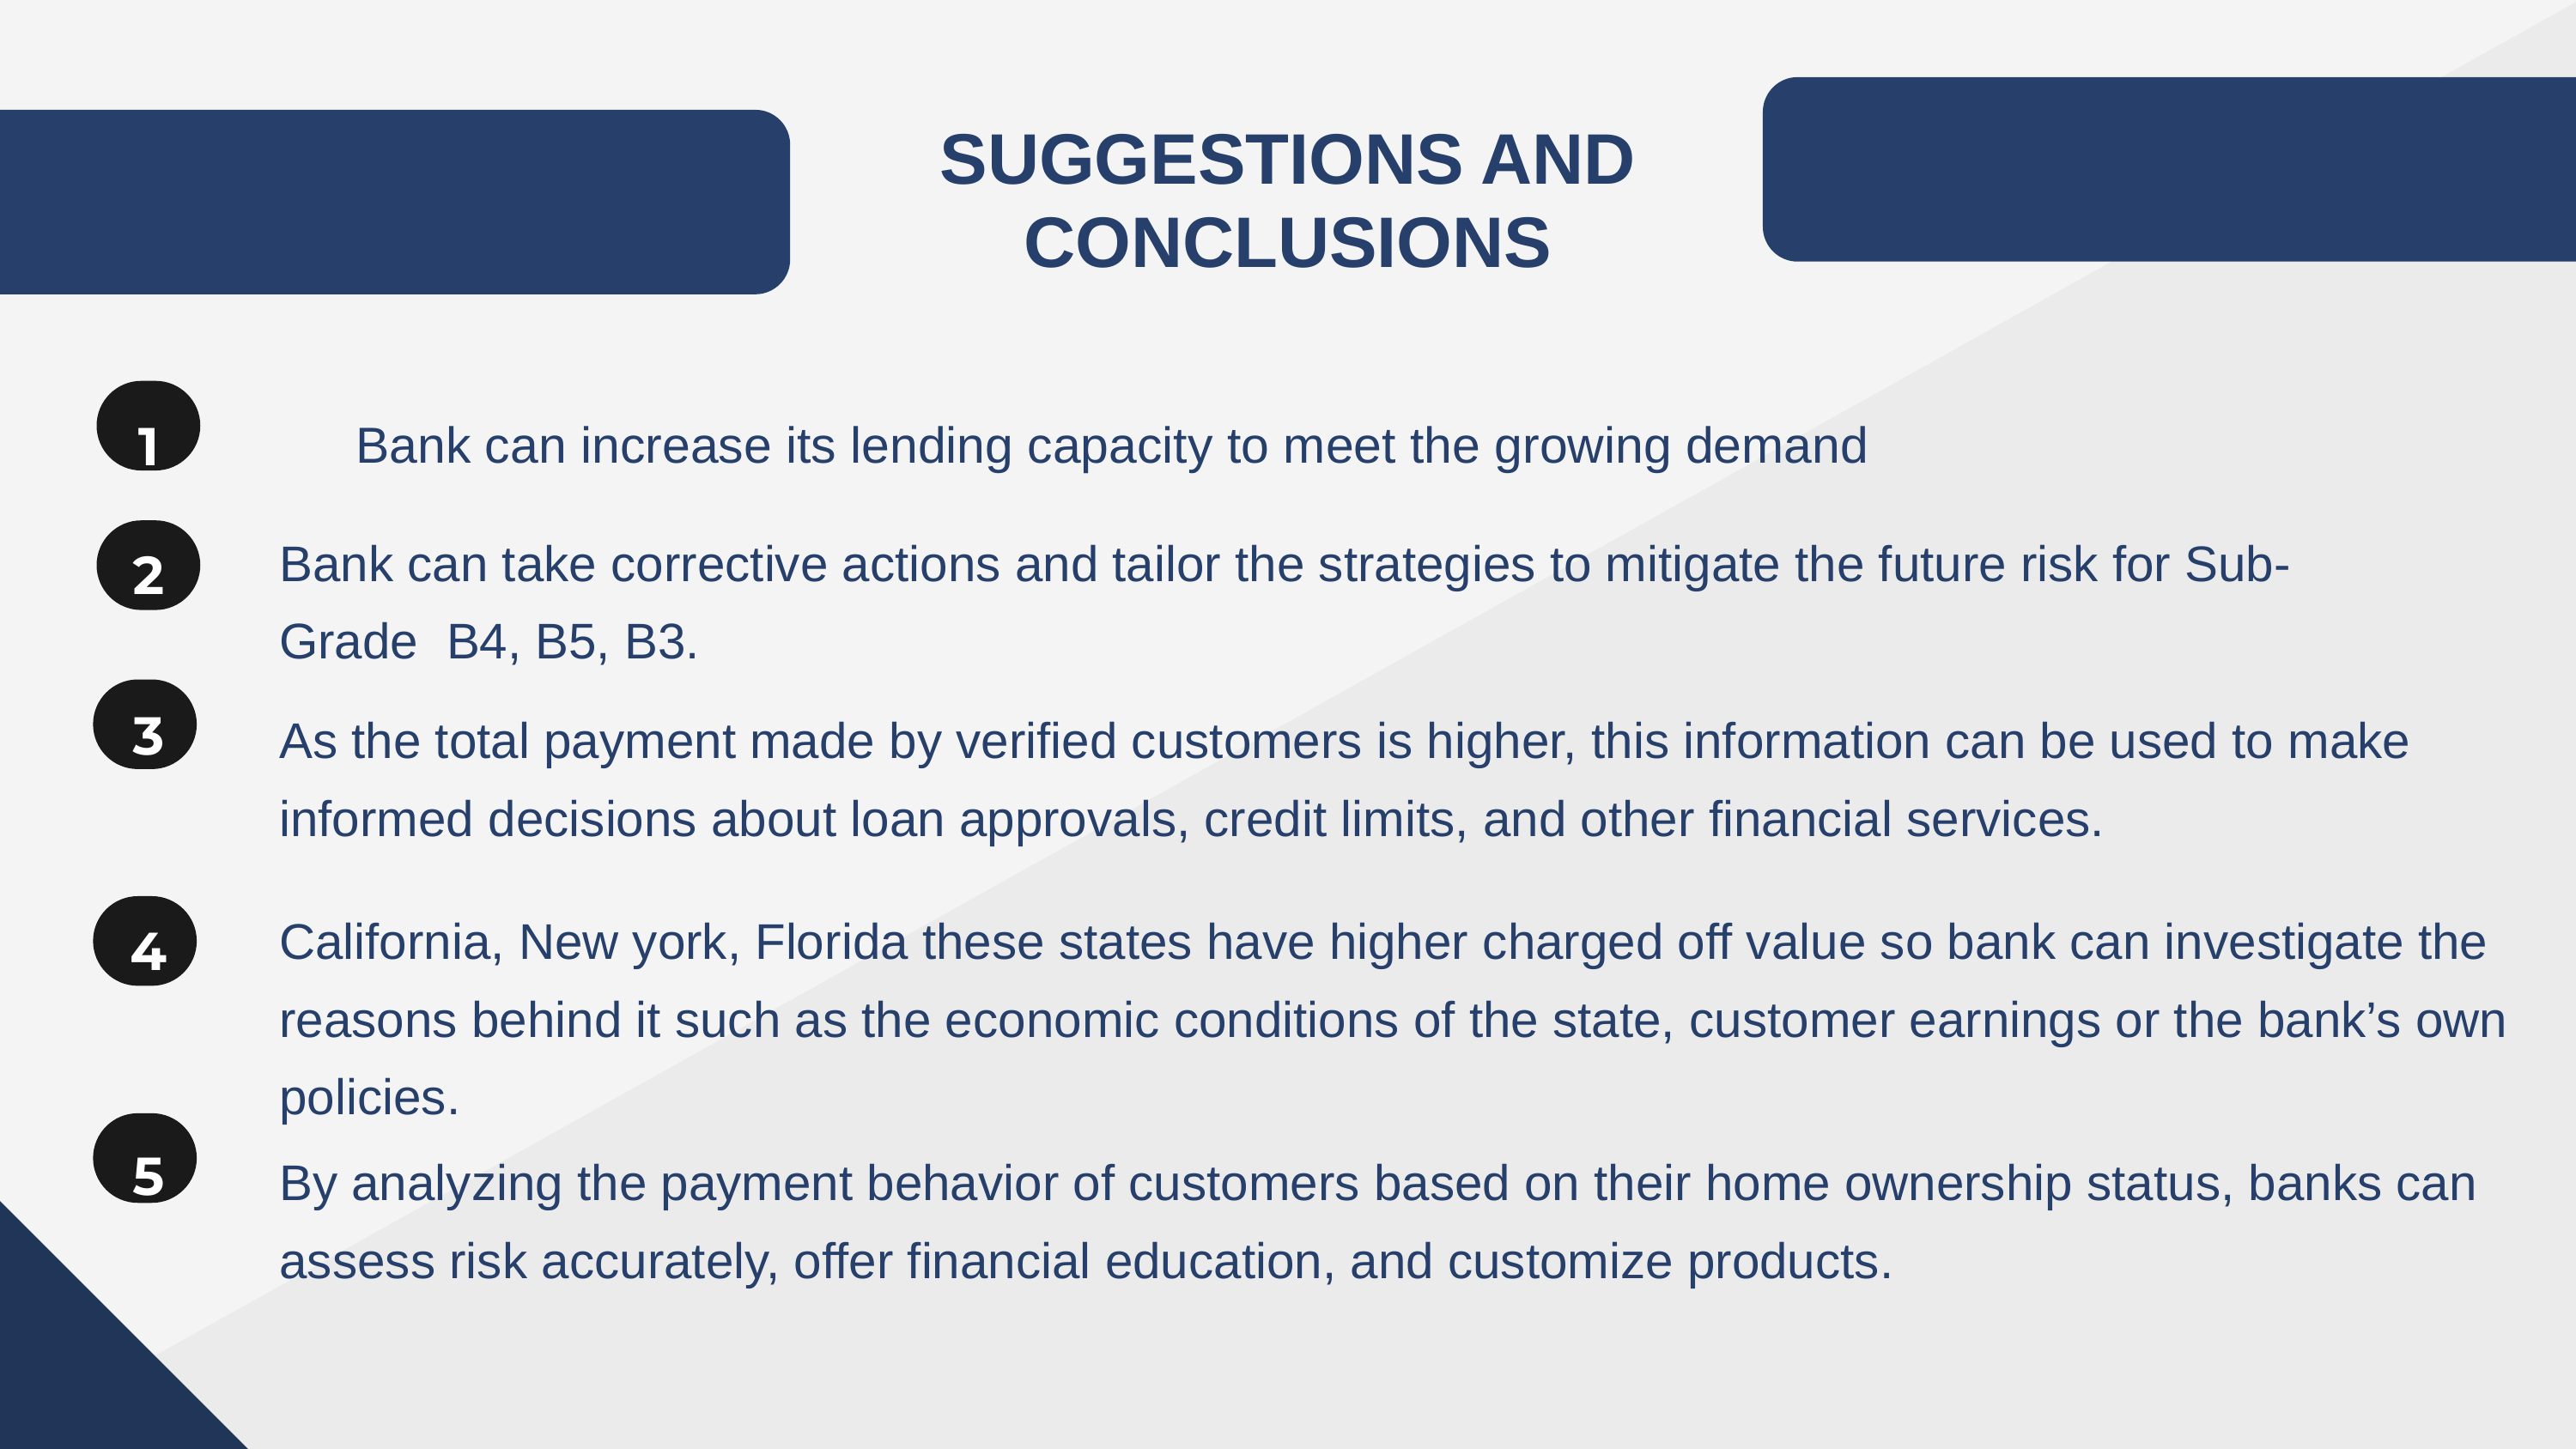

SUGGESTIONS AND CONCLUSIONS

1
Bank can increase its lending capacity to meet the growing demand

2
Bank can take corrective actions and tailor the strategies to mitigate the future risk for Sub-Grade  B4, B5, B3.

3
As the total payment made by verified customers is higher, this information can be used to make informed decisions about loan approvals, credit limits, and other financial services.

4
California, New york, Florida these states have higher charged off value so bank can investigate the reasons behind it such as the economic conditions of the state, customer earnings or the bank’s own policies.

5
By analyzing the payment behavior of customers based on their home ownership status, banks can assess risk accurately, offer financial education, and customize products.